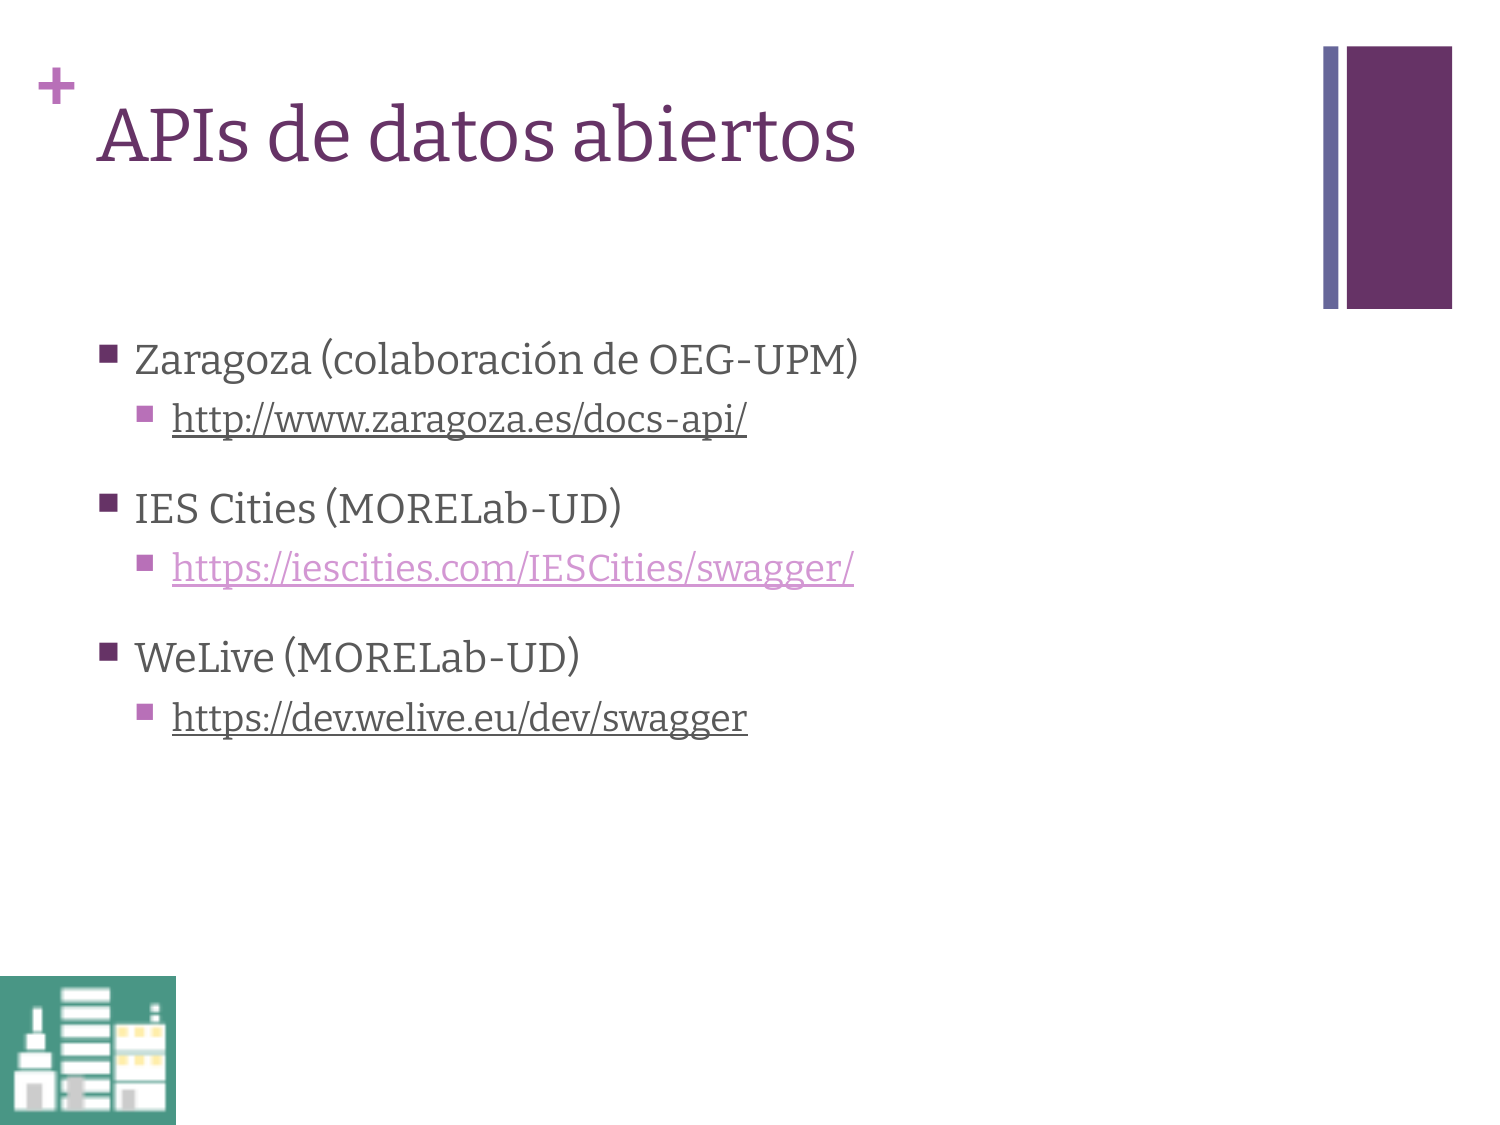

# APIs de datos abiertos
Zaragoza (colaboración de OEG-UPM)
http://www.zaragoza.es/docs-api/
IES Cities (MORELab-UD)
https://iescities.com/IESCities/swagger/
WeLive (MORELab-UD)
https://dev.welive.eu/dev/swagger